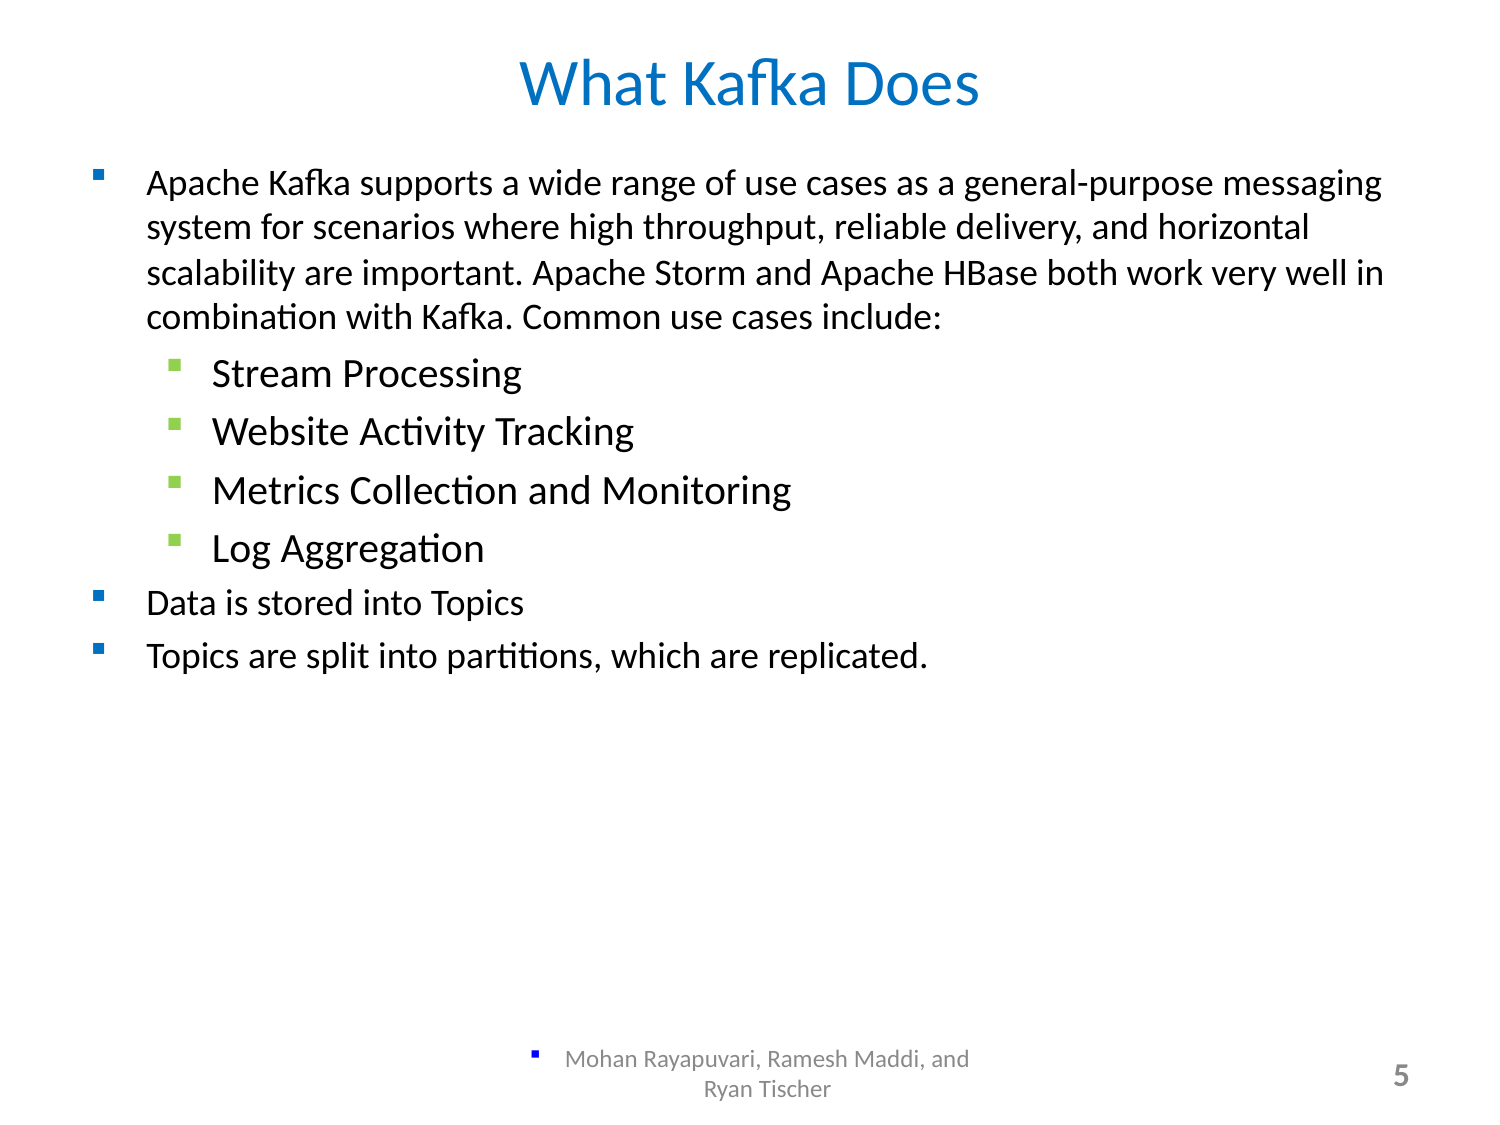

# What Kafka Does
Apache Kafka supports a wide range of use cases as a general-purpose messaging system for scenarios where high throughput, reliable delivery, and horizontal scalability are important. Apache Storm and Apache HBase both work very well in combination with Kafka. Common use cases include:
Stream Processing
Website Activity Tracking
Metrics Collection and Monitoring
Log Aggregation
Data is stored into Topics
Topics are split into partitions, which are replicated.

Mohan Rayapuvari, Ramesh Maddi, and Ryan Tischer
5